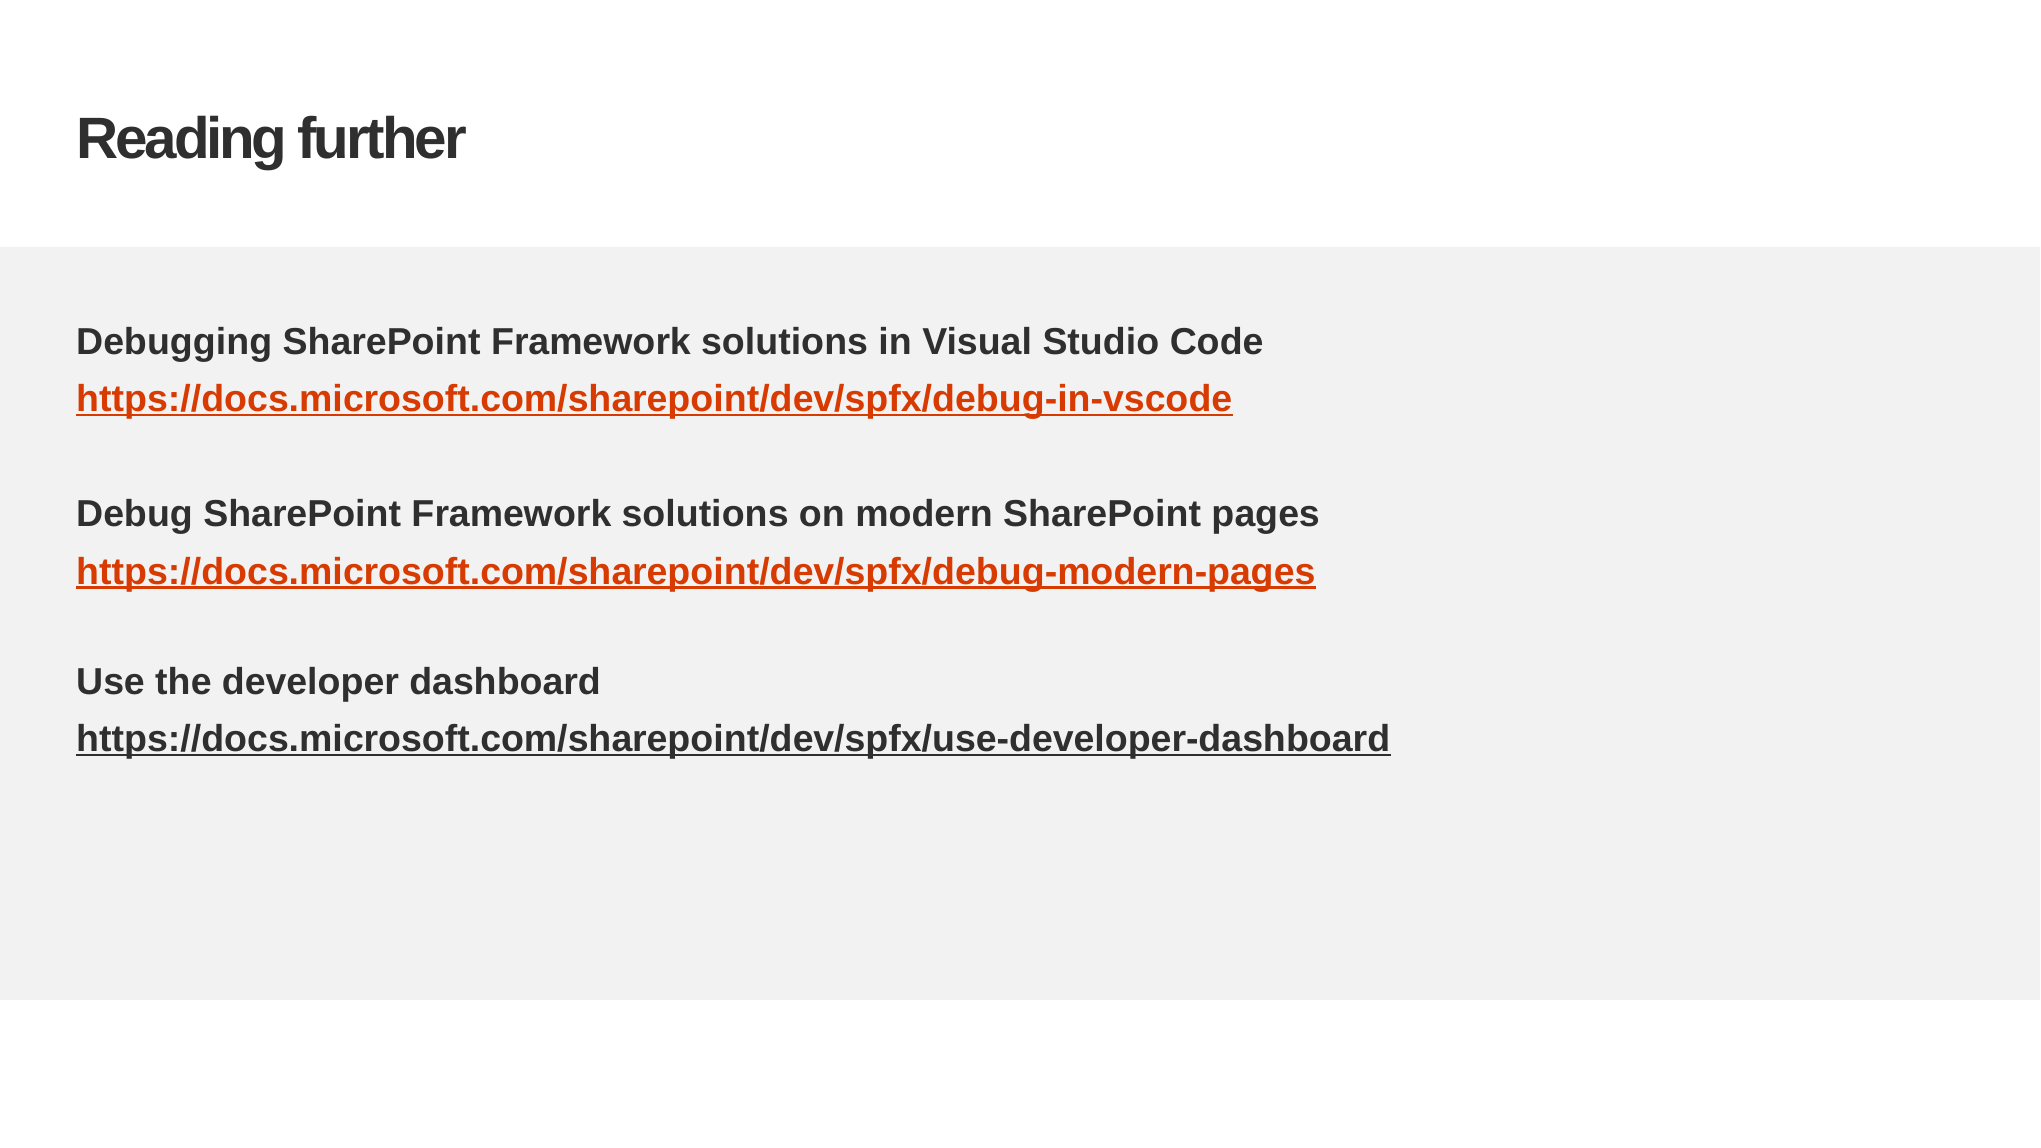

# Reading further

Debugging SharePoint Framework solutions in Visual Studio Code
https://docs.microsoft.com/sharepoint/dev/spfx/debug-in-vscode

Debug SharePoint Framework solutions on modern SharePoint pages
https://docs.microsoft.com/sharepoint/dev/spfx/debug-modern-pages

Use the developer dashboard
https://docs.microsoft.com/sharepoint/dev/spfx/use-developer-dashboard